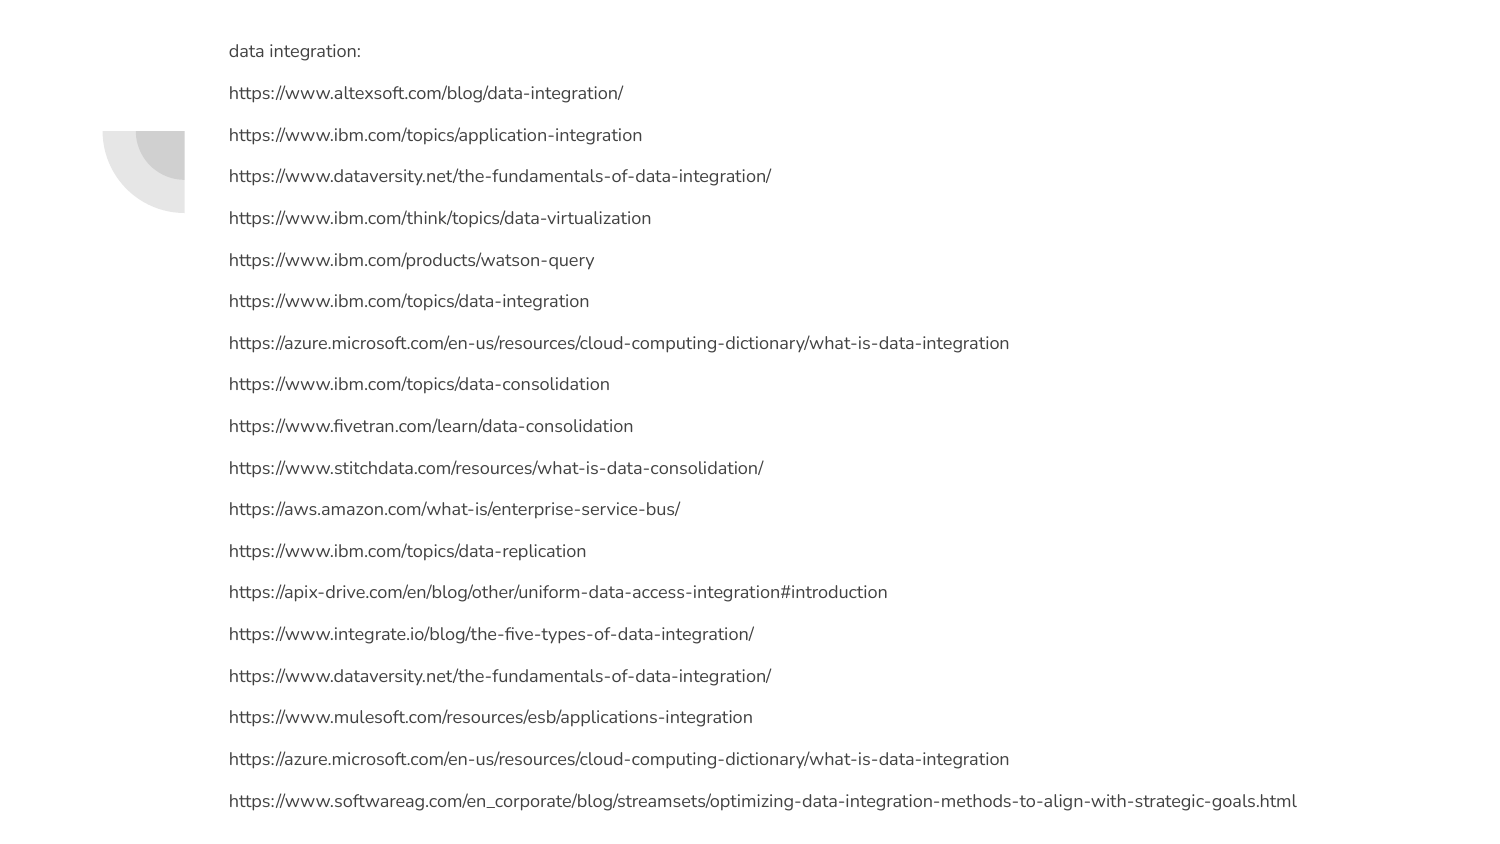

data integration:
https://www.altexsoft.com/blog/data-integration/
https://www.ibm.com/topics/application-integration
https://www.dataversity.net/the-fundamentals-of-data-integration/
https://www.ibm.com/think/topics/data-virtualization
https://www.ibm.com/products/watson-query
https://www.ibm.com/topics/data-integration
https://azure.microsoft.com/en-us/resources/cloud-computing-dictionary/what-is-data-integration
https://www.ibm.com/topics/data-consolidation
https://www.fivetran.com/learn/data-consolidation
https://www.stitchdata.com/resources/what-is-data-consolidation/
https://aws.amazon.com/what-is/enterprise-service-bus/
https://www.ibm.com/topics/data-replication
https://apix-drive.com/en/blog/other/uniform-data-access-integration#introduction
https://www.integrate.io/blog/the-five-types-of-data-integration/
https://www.dataversity.net/the-fundamentals-of-data-integration/
https://www.mulesoft.com/resources/esb/applications-integration
https://azure.microsoft.com/en-us/resources/cloud-computing-dictionary/what-is-data-integration
https://www.softwareag.com/en_corporate/blog/streamsets/optimizing-data-integration-methods-to-align-with-strategic-goals.html